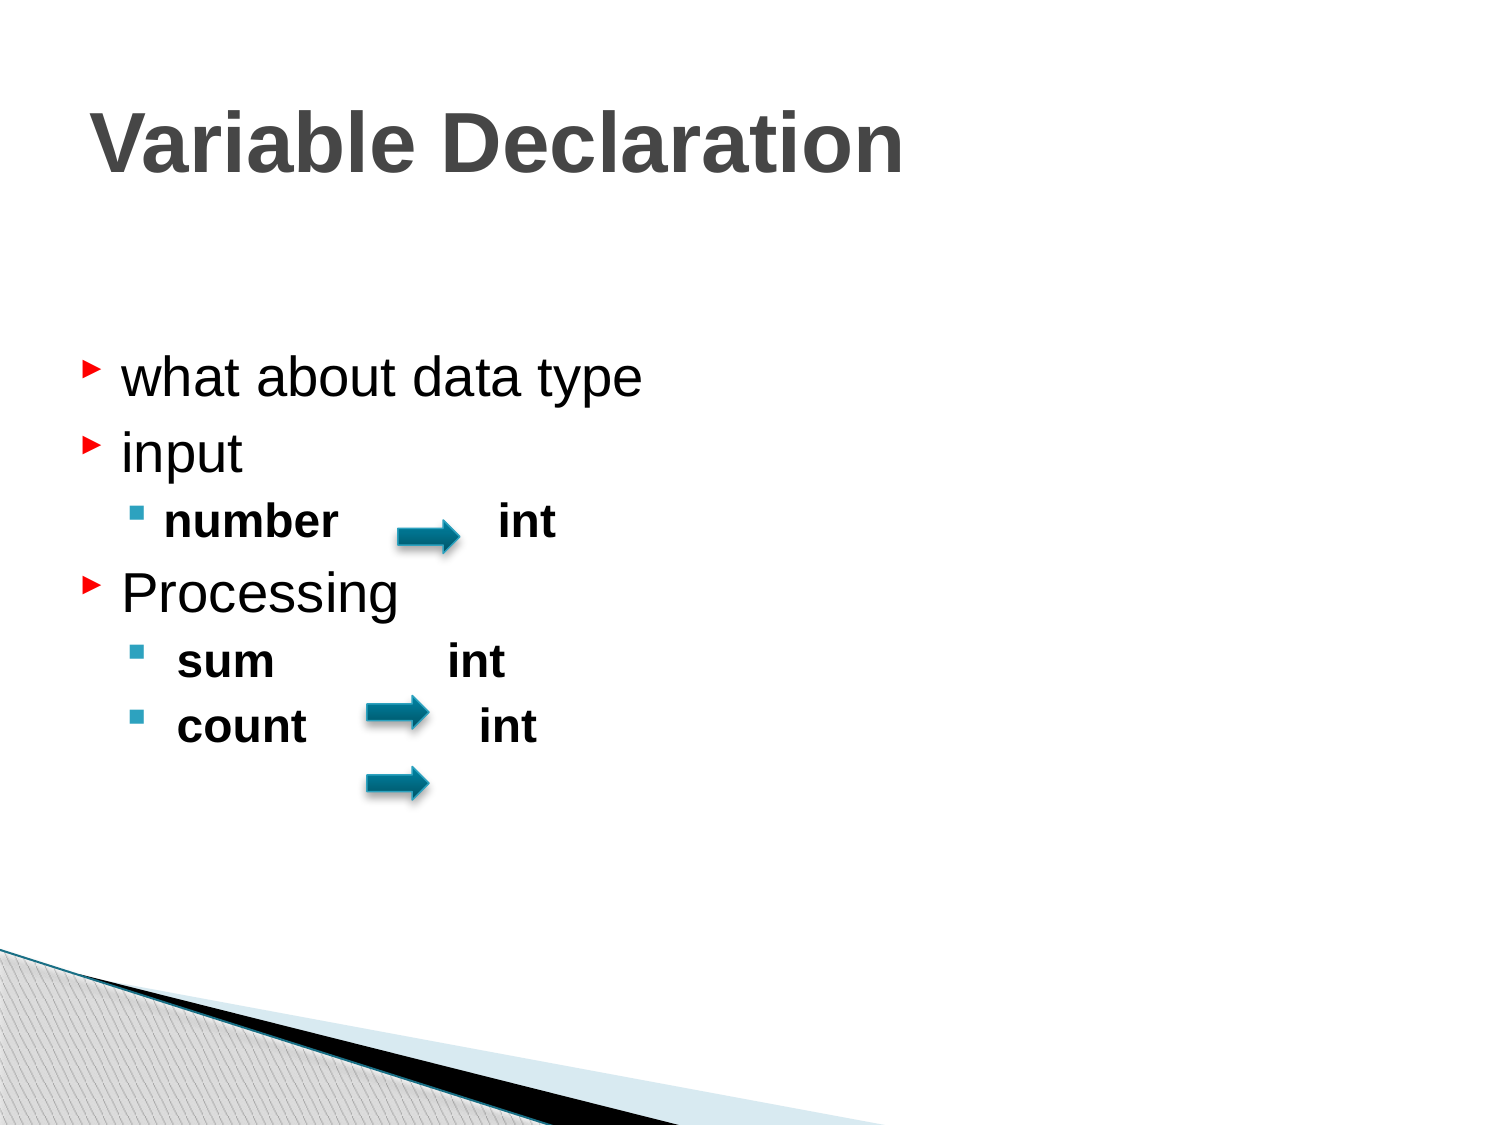

# Variable Declaration
what about data type
input
number            int
Processing
 sum             int
 count             int